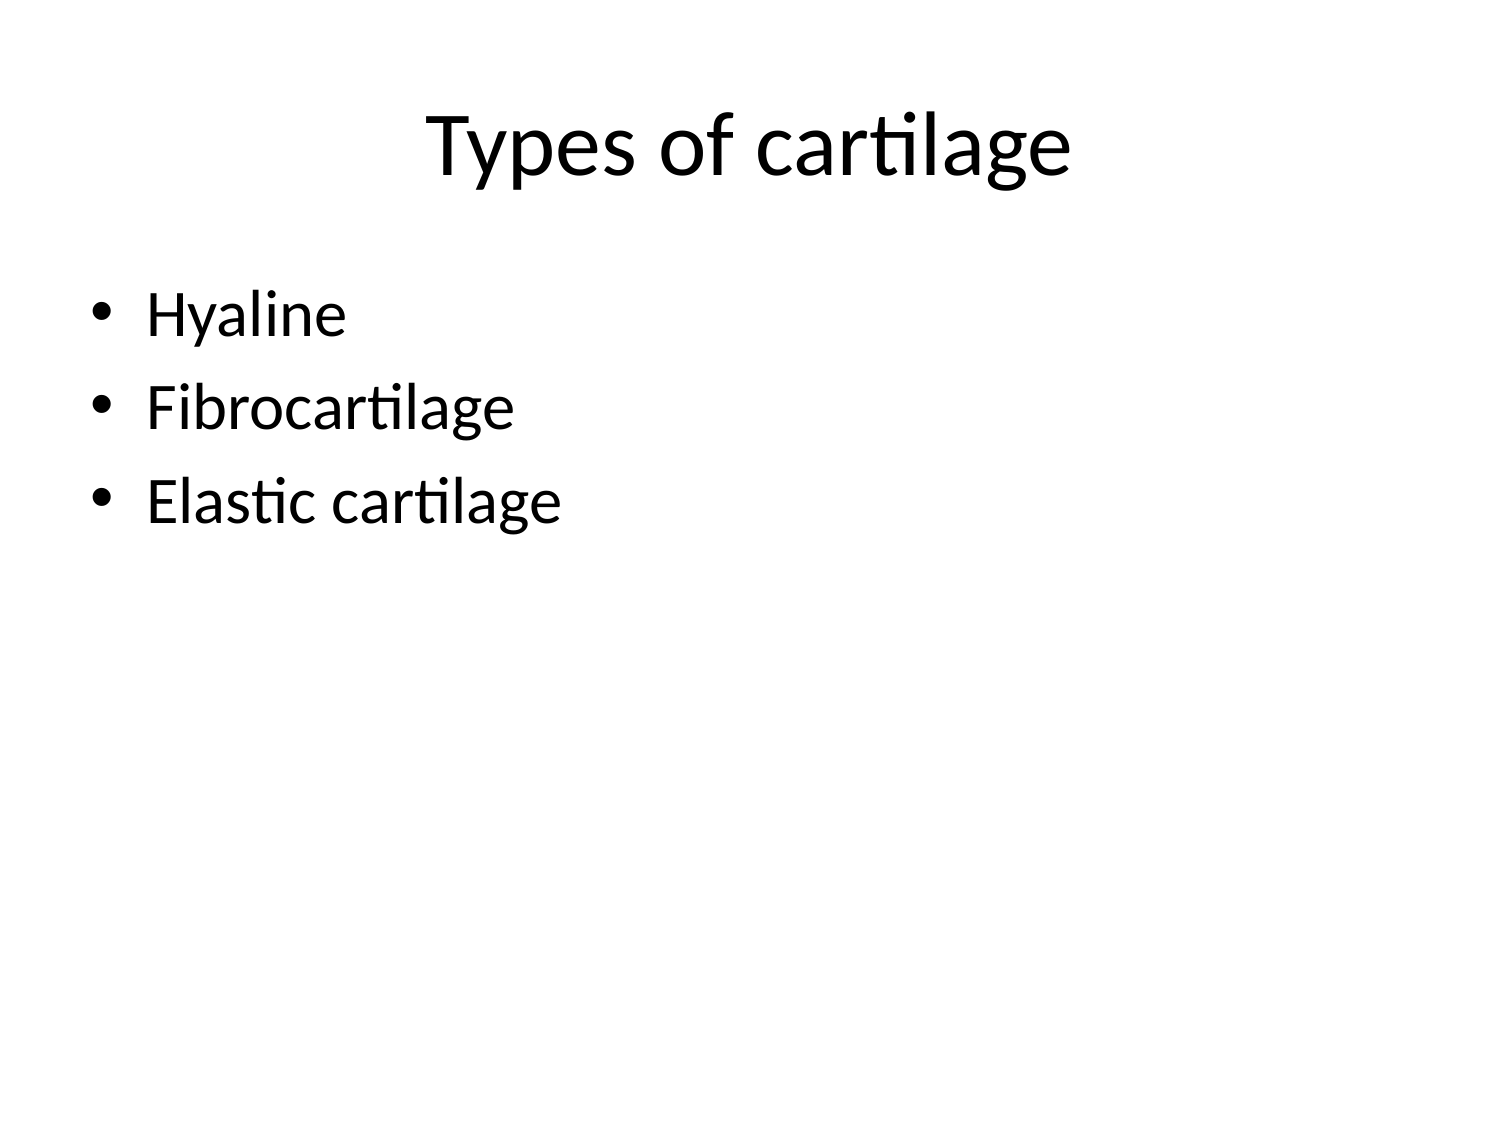

# Types of cartilage
Hyaline
Fibrocartilage
Elastic cartilage